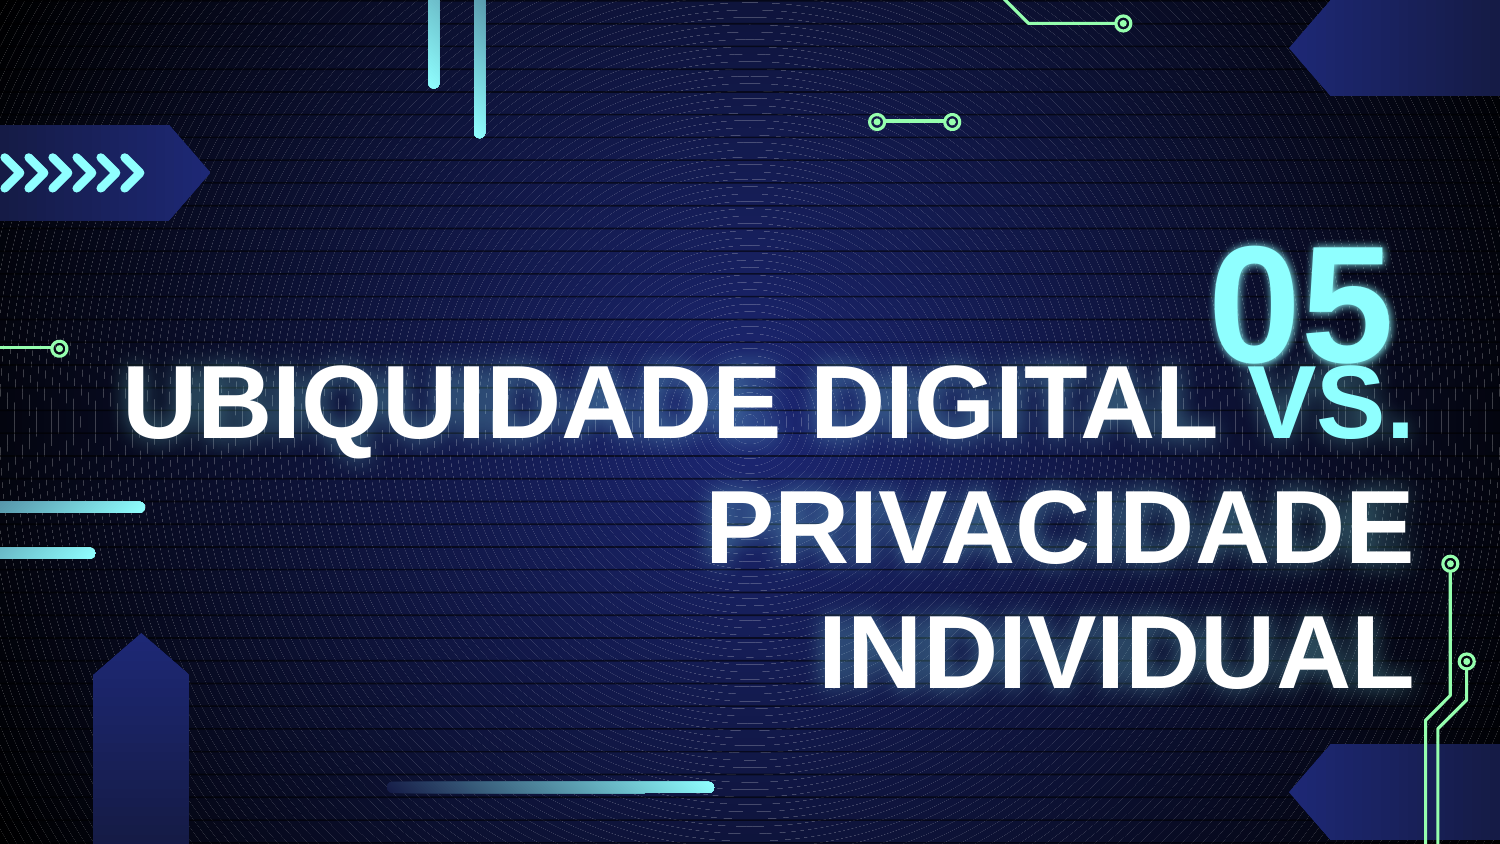

05
# UBIQUIDADE DIGITAL VS. PRIVACIDADE INDIVIDUAL